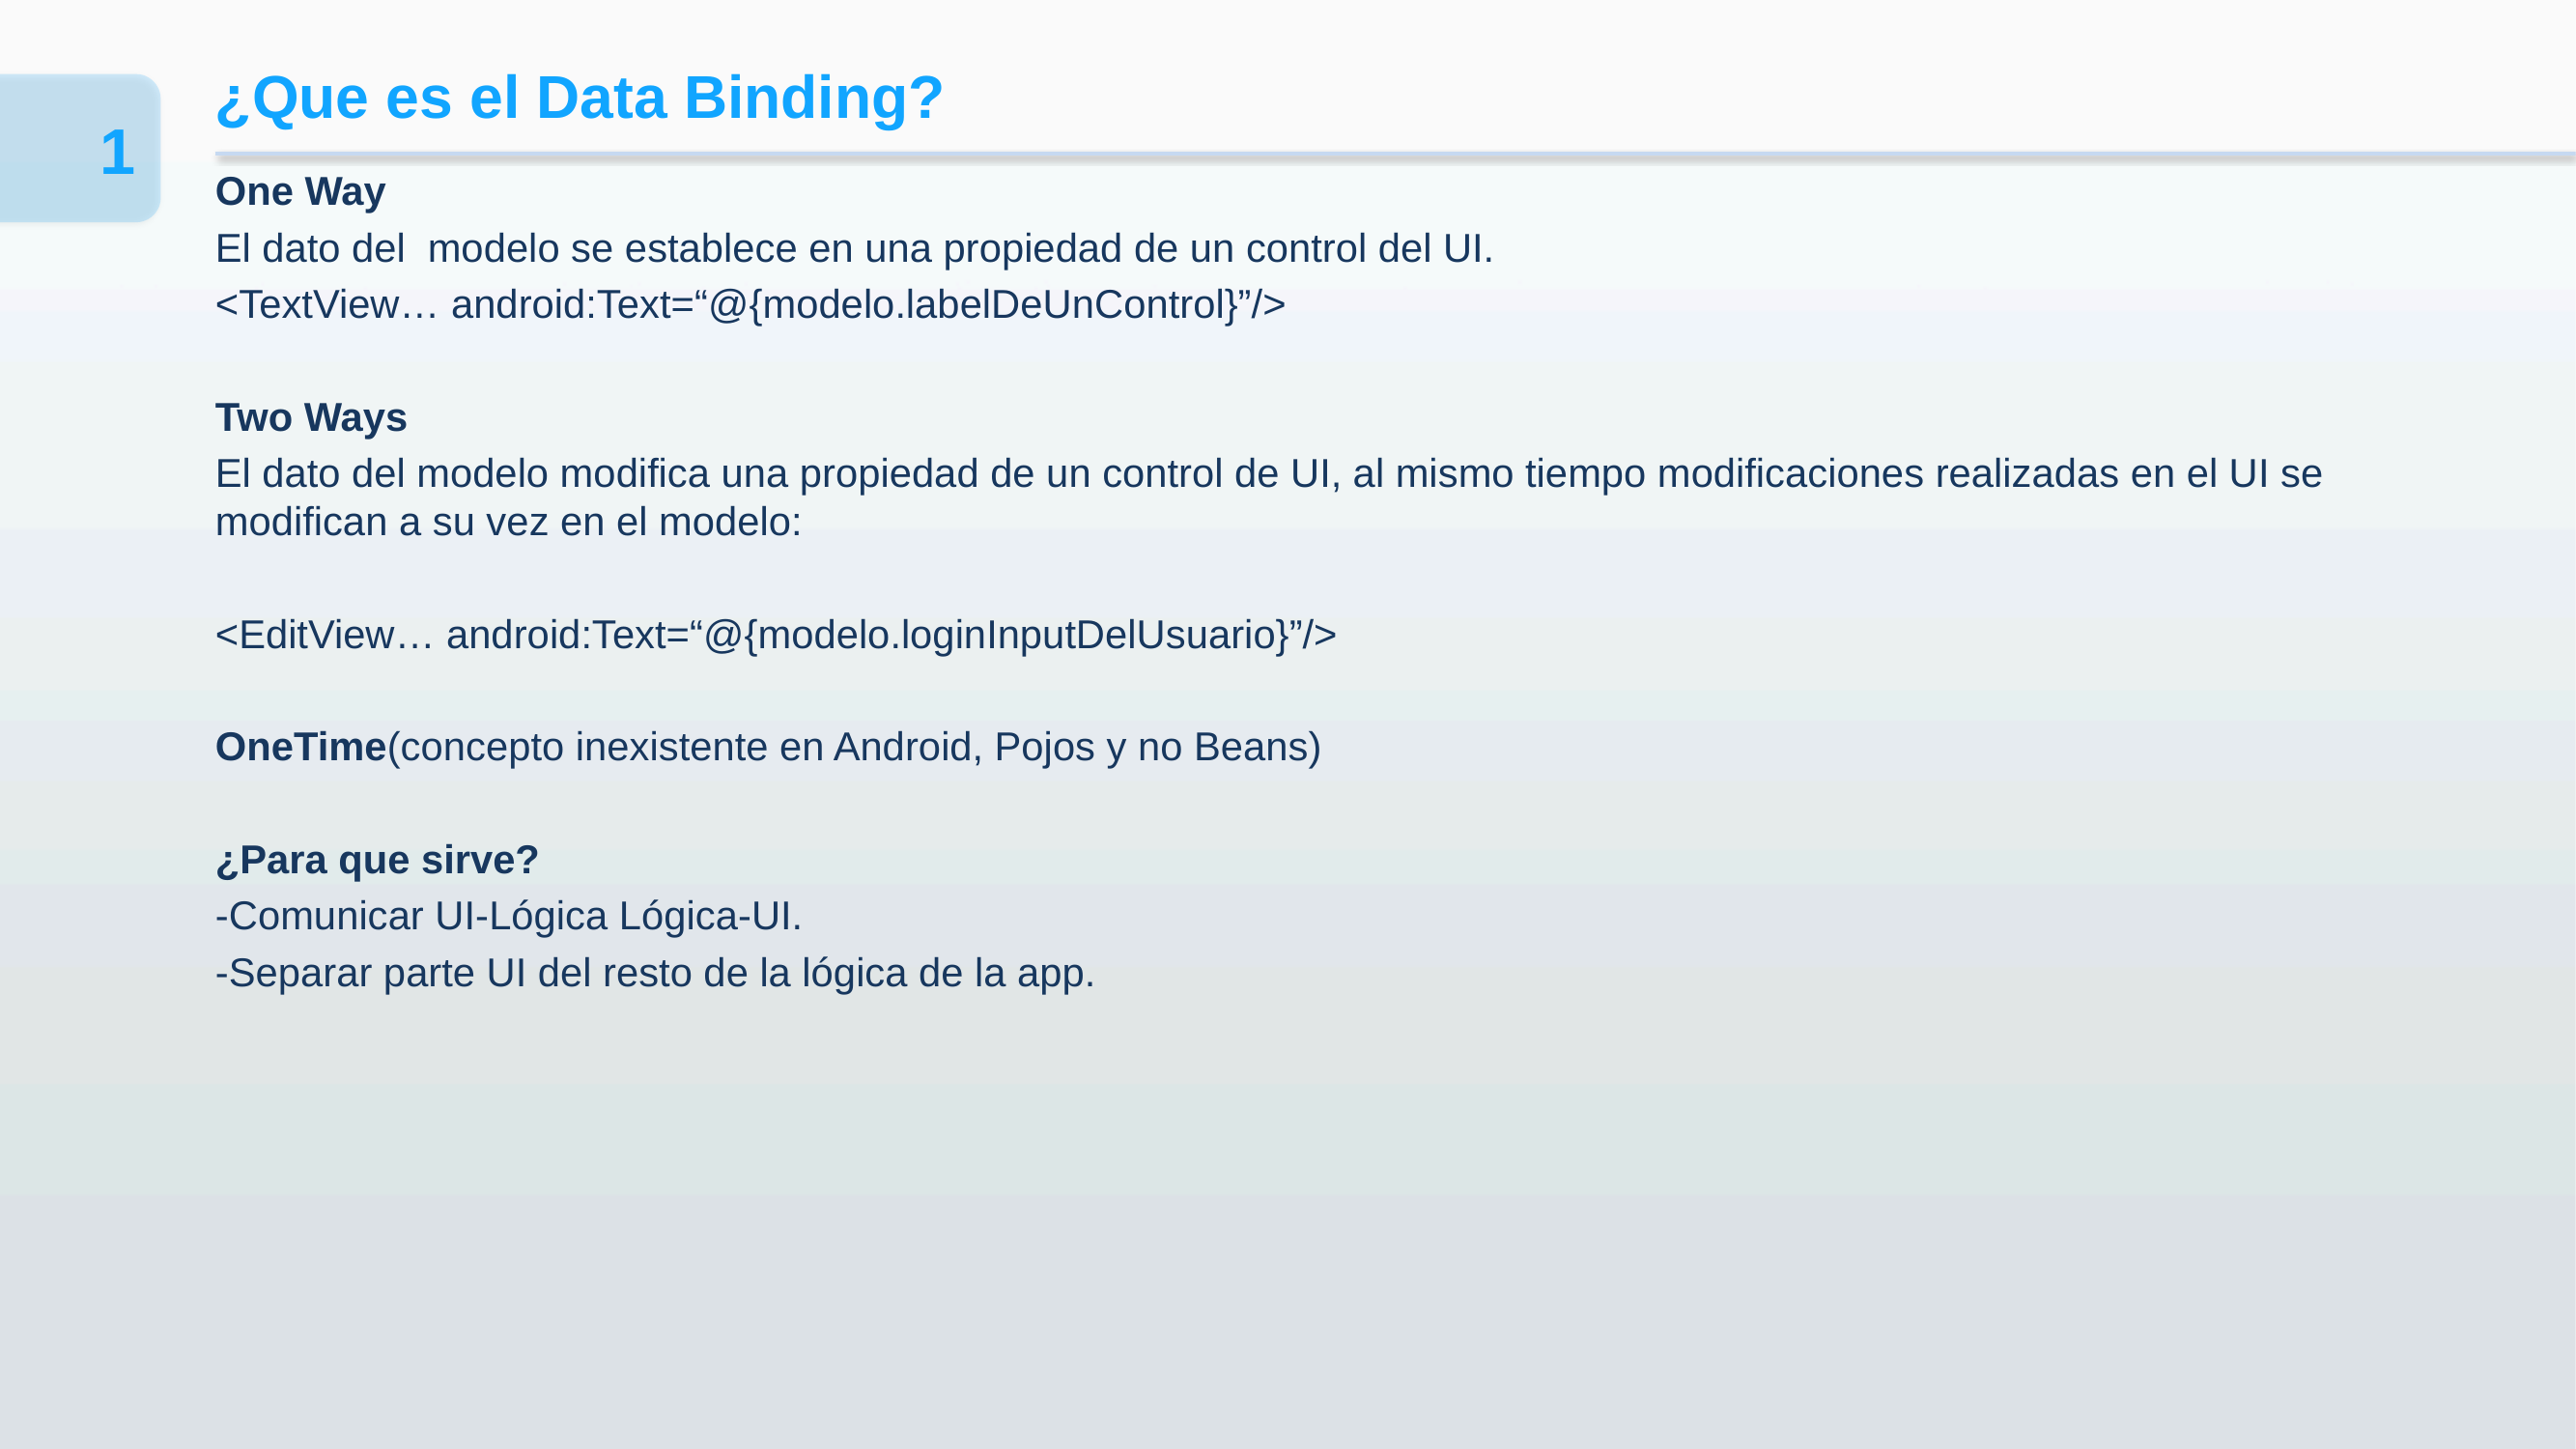

# ¿Que es el Data Binding?
1
One Way
El dato del  modelo se establece en una propiedad de un control del UI.
<TextView… android:Text=“@{modelo.labelDeUnControl}”/>

Two Ways
El dato del modelo modifica una propiedad de un control de UI, al mismo tiempo modificaciones realizadas en el UI se modifican a su vez en el modelo:

<EditView… android:Text=“@{modelo.loginInputDelUsuario}”/>

OneTime(concepto inexistente en Android, Pojos y no Beans)

¿Para que sirve?
-Comunicar UI-Lógica Lógica-UI.
-Separar parte UI del resto de la lógica de la app.